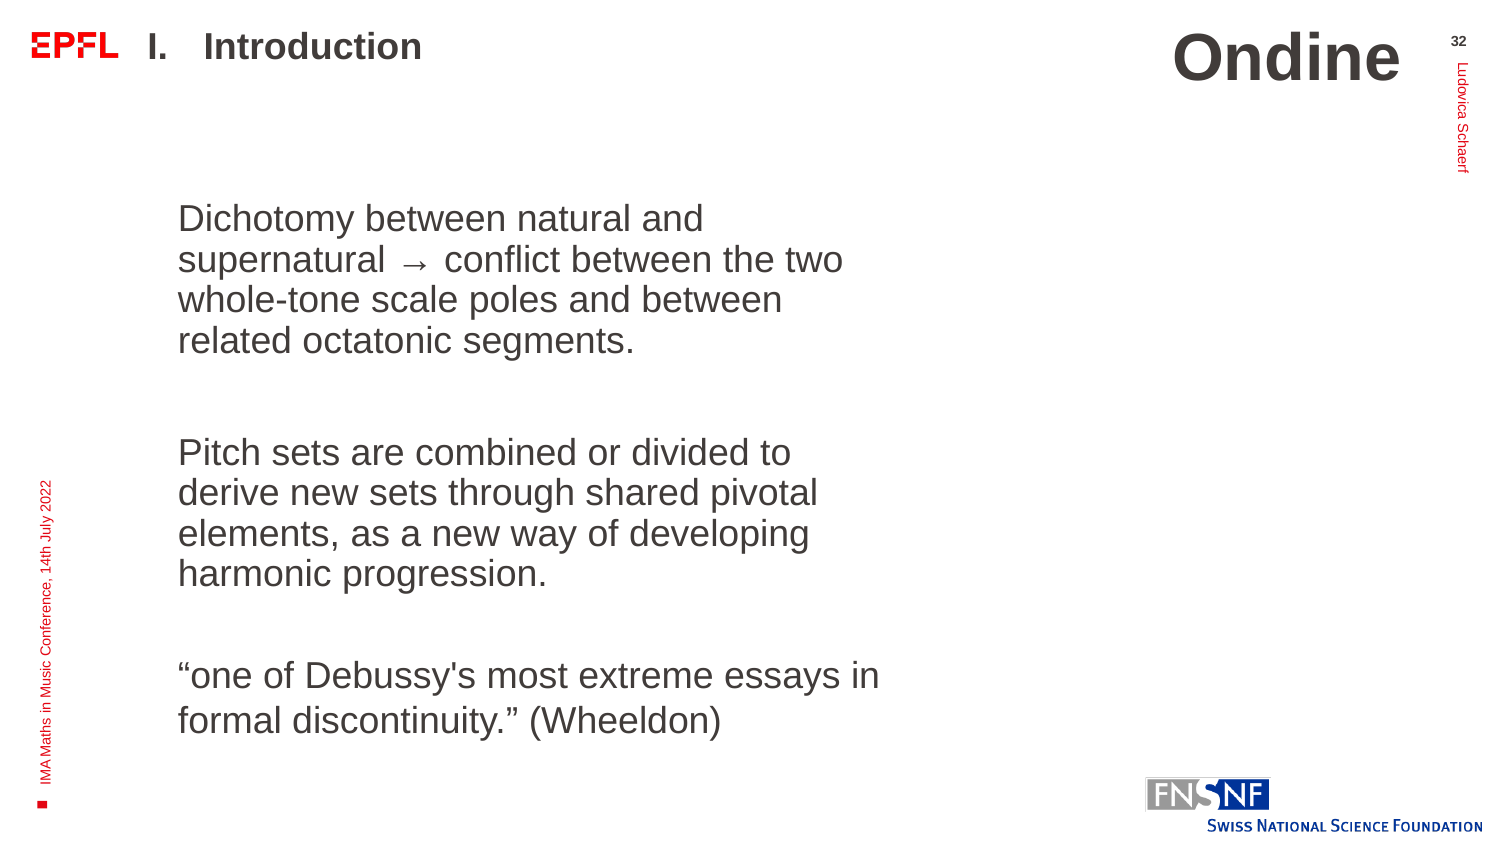

# Ondine
Introduction
32
Dichotomy between natural and supernatural → conflict between the two whole-tone scale poles and between related octatonic segments.

Pitch sets are combined or divided to derive new sets through shared pivotal elements, as a new way of developing harmonic progression.

“one of Debussy's most extreme essays in formal discontinuity.” (Wheeldon)